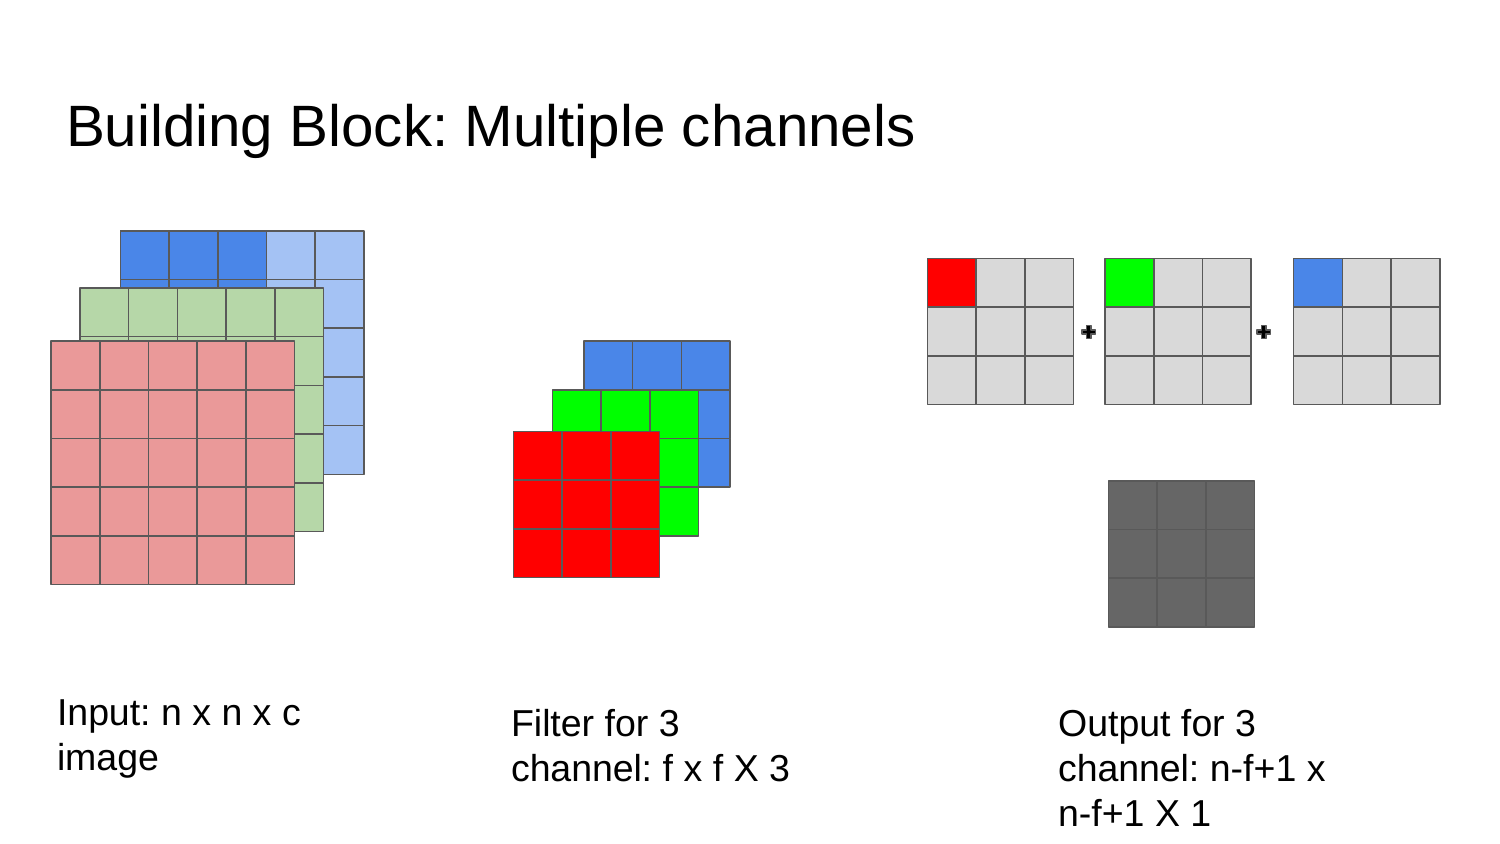

# Building Block: Multiple channels

Input: n x n x c image

Filter for 3 channel: f x f X 3

Output for 3 channel: n-f+1 x n-f+1 X 1